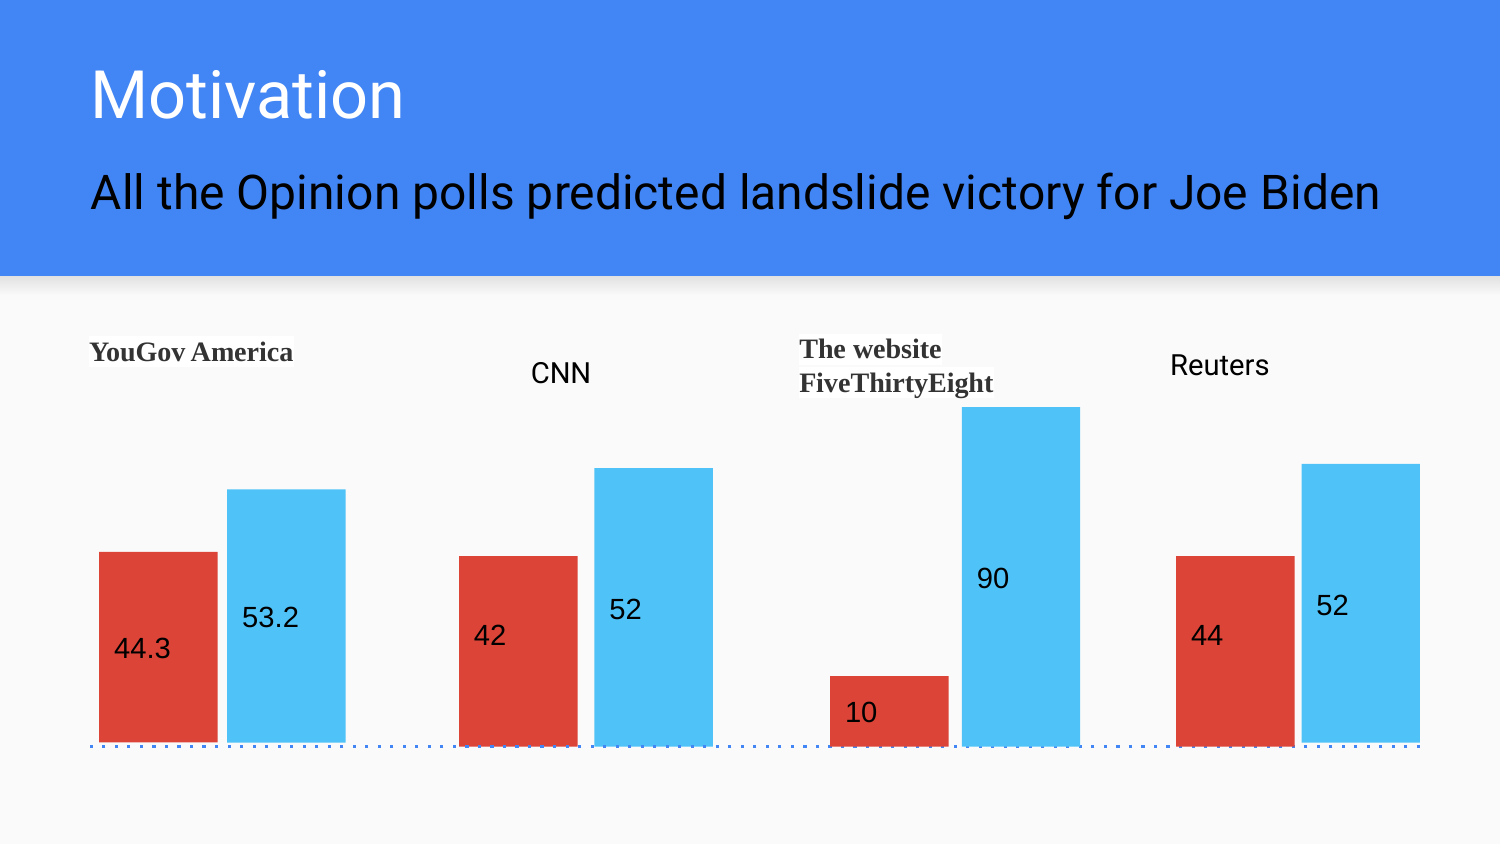

# Motivation
All the Opinion polls predicted landslide victory for Joe Biden
YouGov America
The website FiveThirtyEight
Reuters
CNN
90
52
52
53.2
44.3
42

44

10